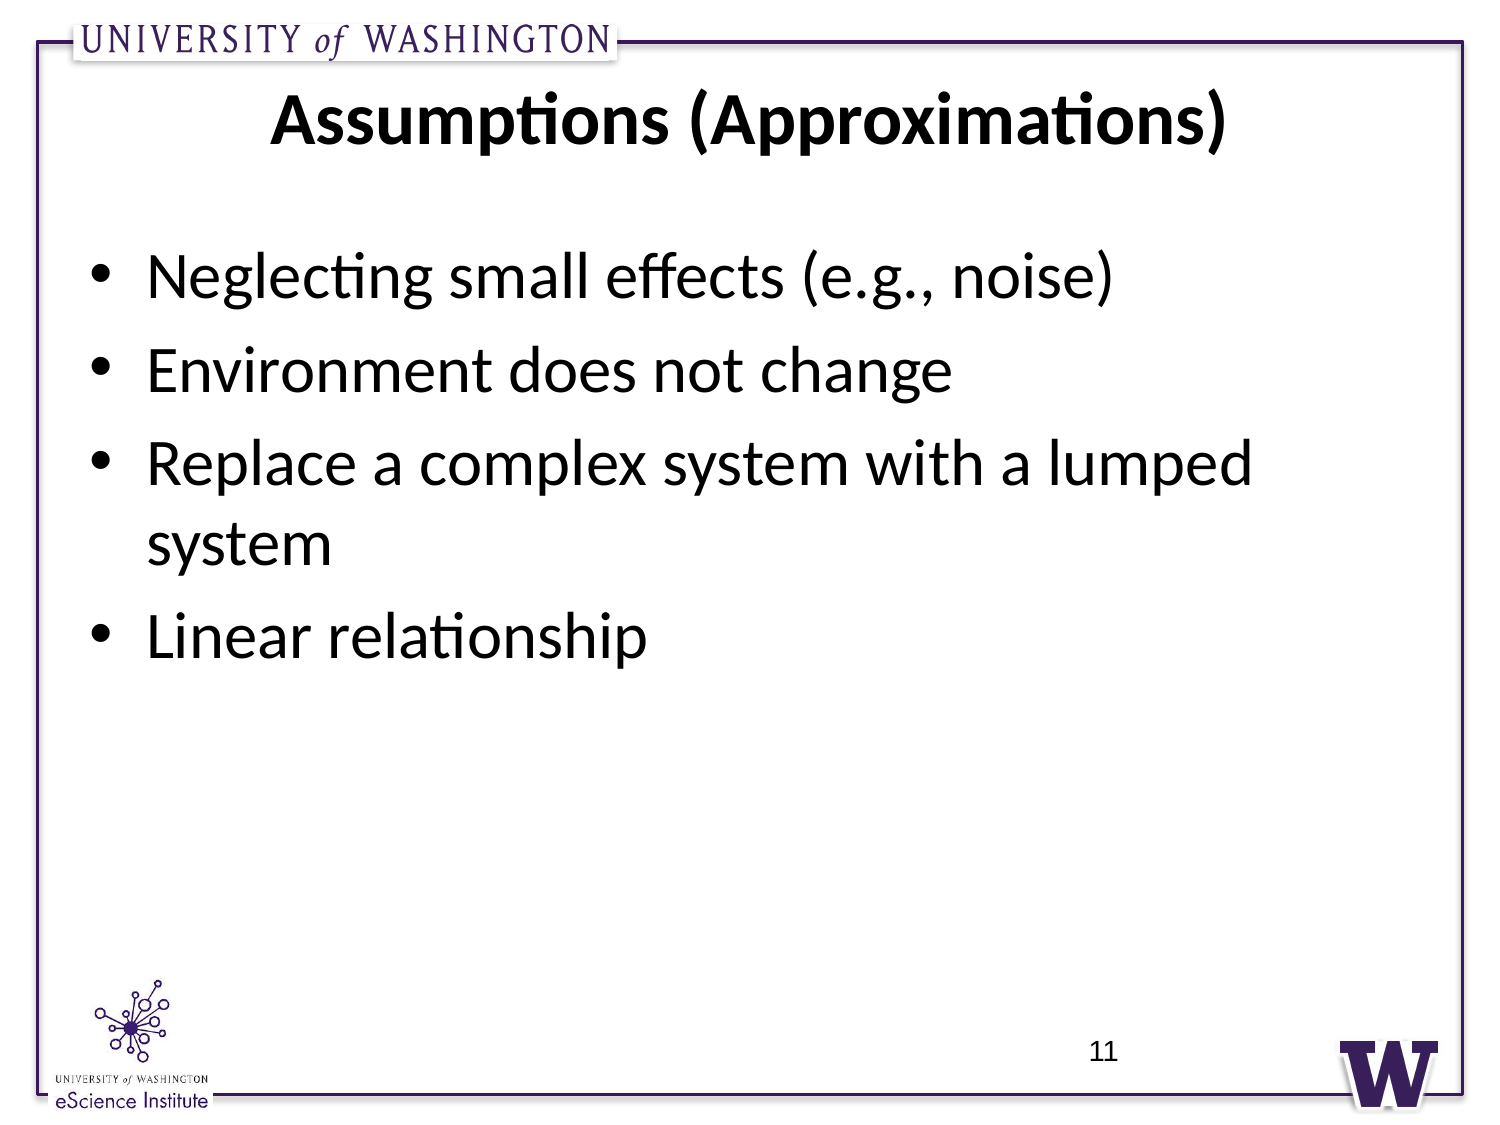

# Assumptions (Approximations)
Neglecting small effects (e.g., noise)
Environment does not change
Replace a complex system with a lumped system
Linear relationship
11